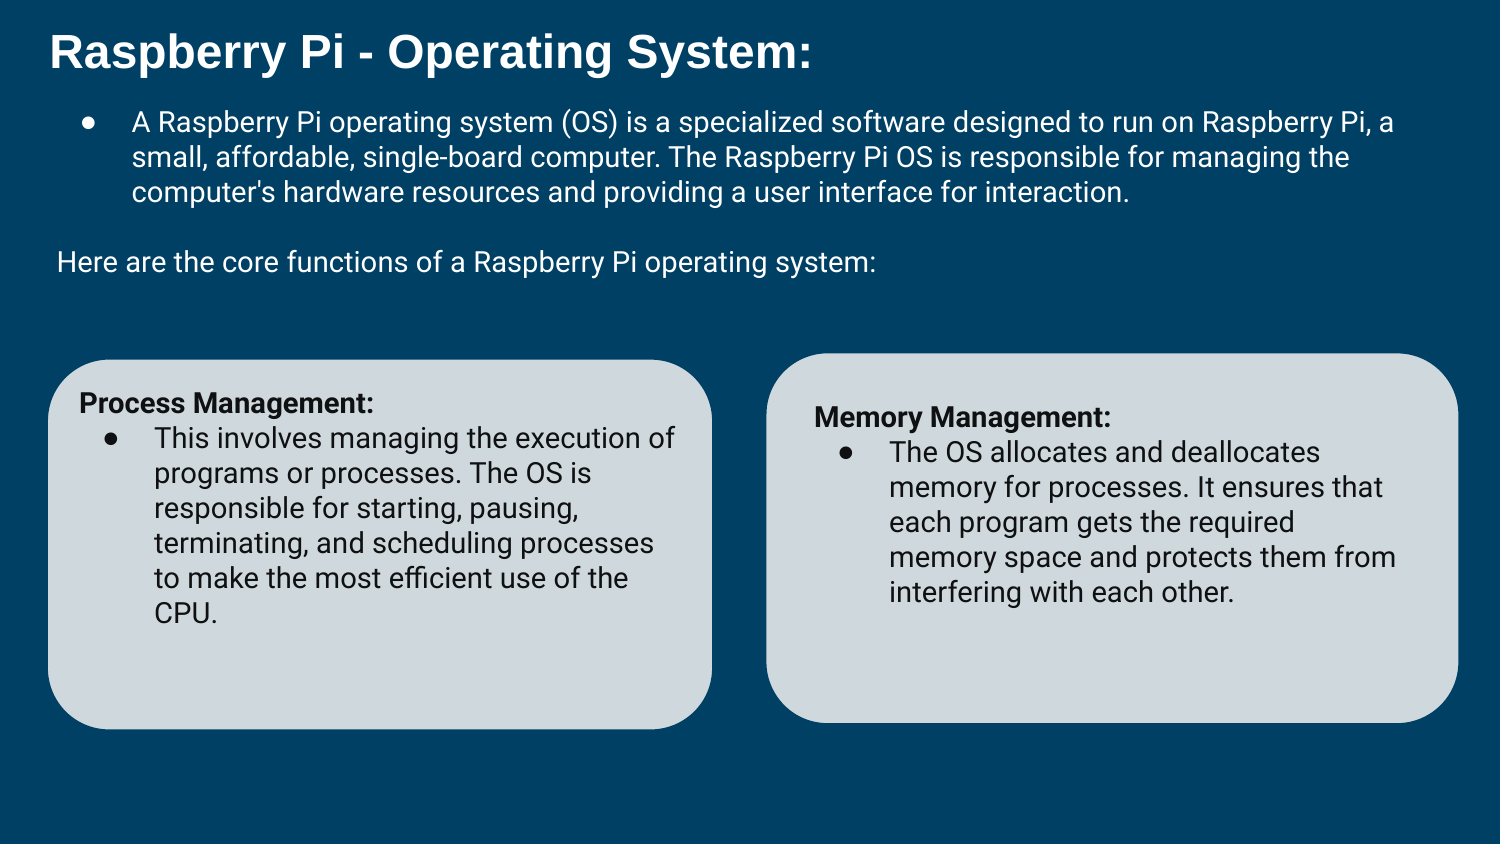

# Raspberry Pi - Operating System:
A Raspberry Pi operating system (OS) is a specialized software designed to run on Raspberry Pi, a small, affordable, single-board computer. The Raspberry Pi OS is responsible for managing the computer's hardware resources and providing a user interface for interaction.

Here are the core functions of a Raspberry Pi operating system:

Process Management:
This involves managing the execution of programs or processes. The OS is responsible for starting, pausing, terminating, and scheduling processes to make the most efficient use of the CPU.
Memory Management:
The OS allocates and deallocates memory for processes. It ensures that each program gets the required memory space and protects them from interfering with each other.